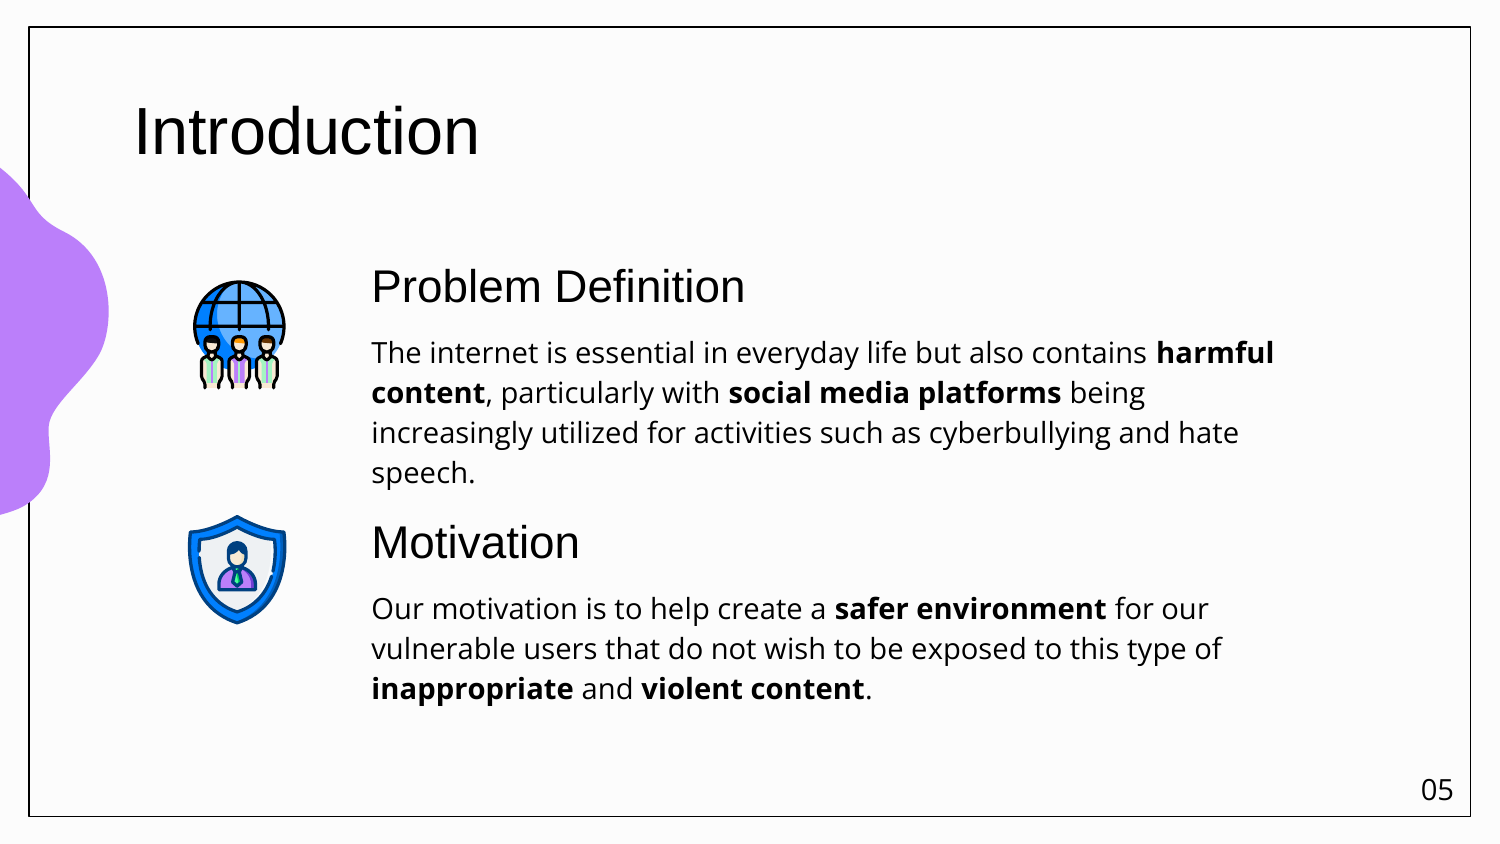

# Introduction
Problem Definition

The internet is essential in everyday life but also contains harmful content, particularly with social media platforms being increasingly utilized for activities such as cyberbullying and hate speech.
Motivation

Our motivation is to help create a safer environment for our vulnerable users that do not wish to be exposed to this type of inappropriate and violent content.
05